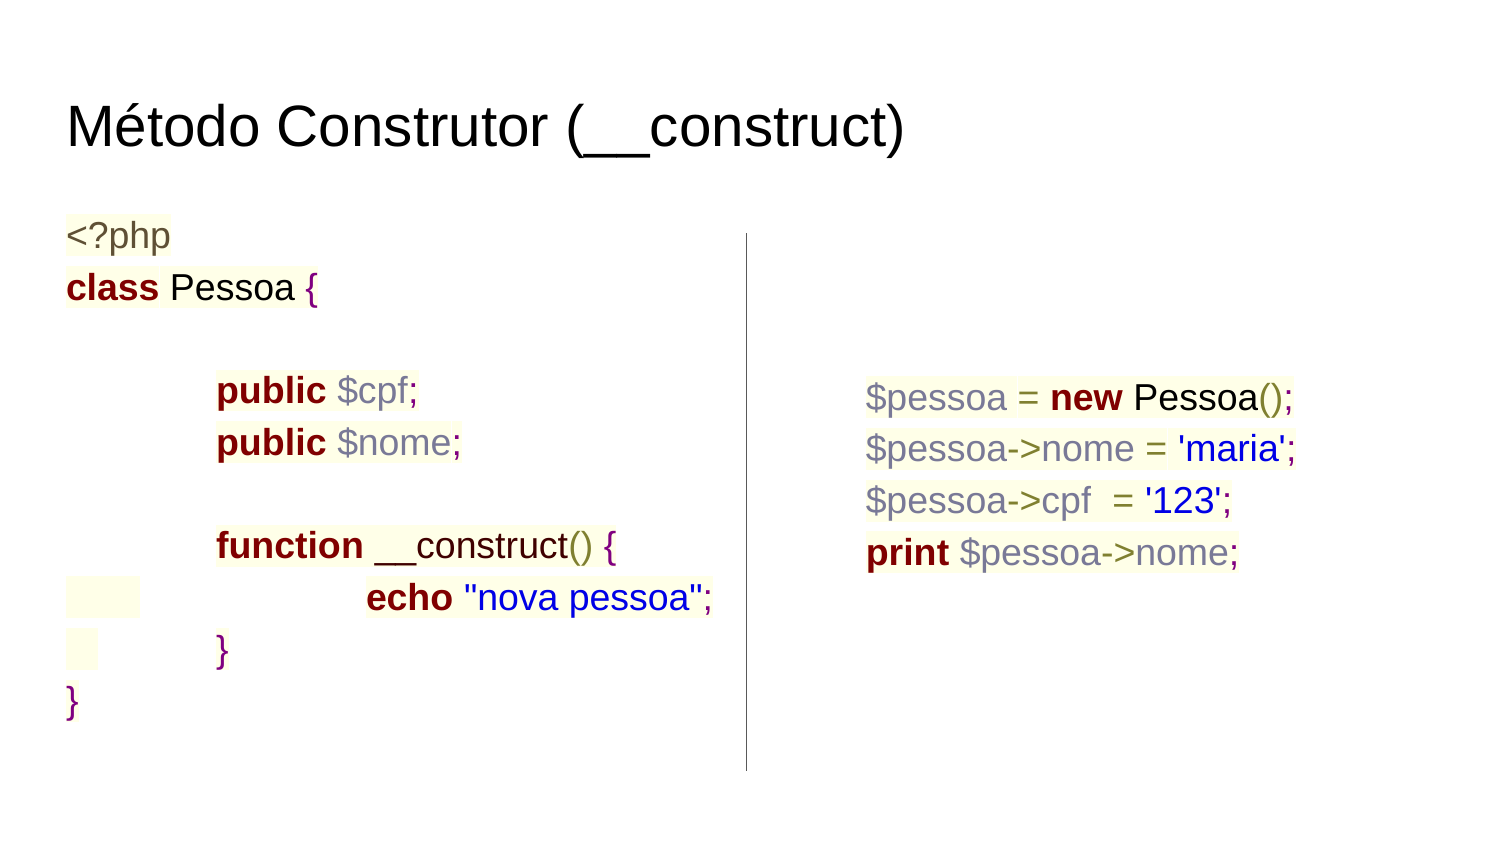

# Método Construtor (__construct)
<?php
class Pessoa {
	public $cpf;
	public $nome;
	function __construct() {
       		echo "nova pessoa";
   	}
}
$pessoa = new Pessoa();
$pessoa->nome = 'maria';
$pessoa->cpf  = '123';
print $pessoa->nome;